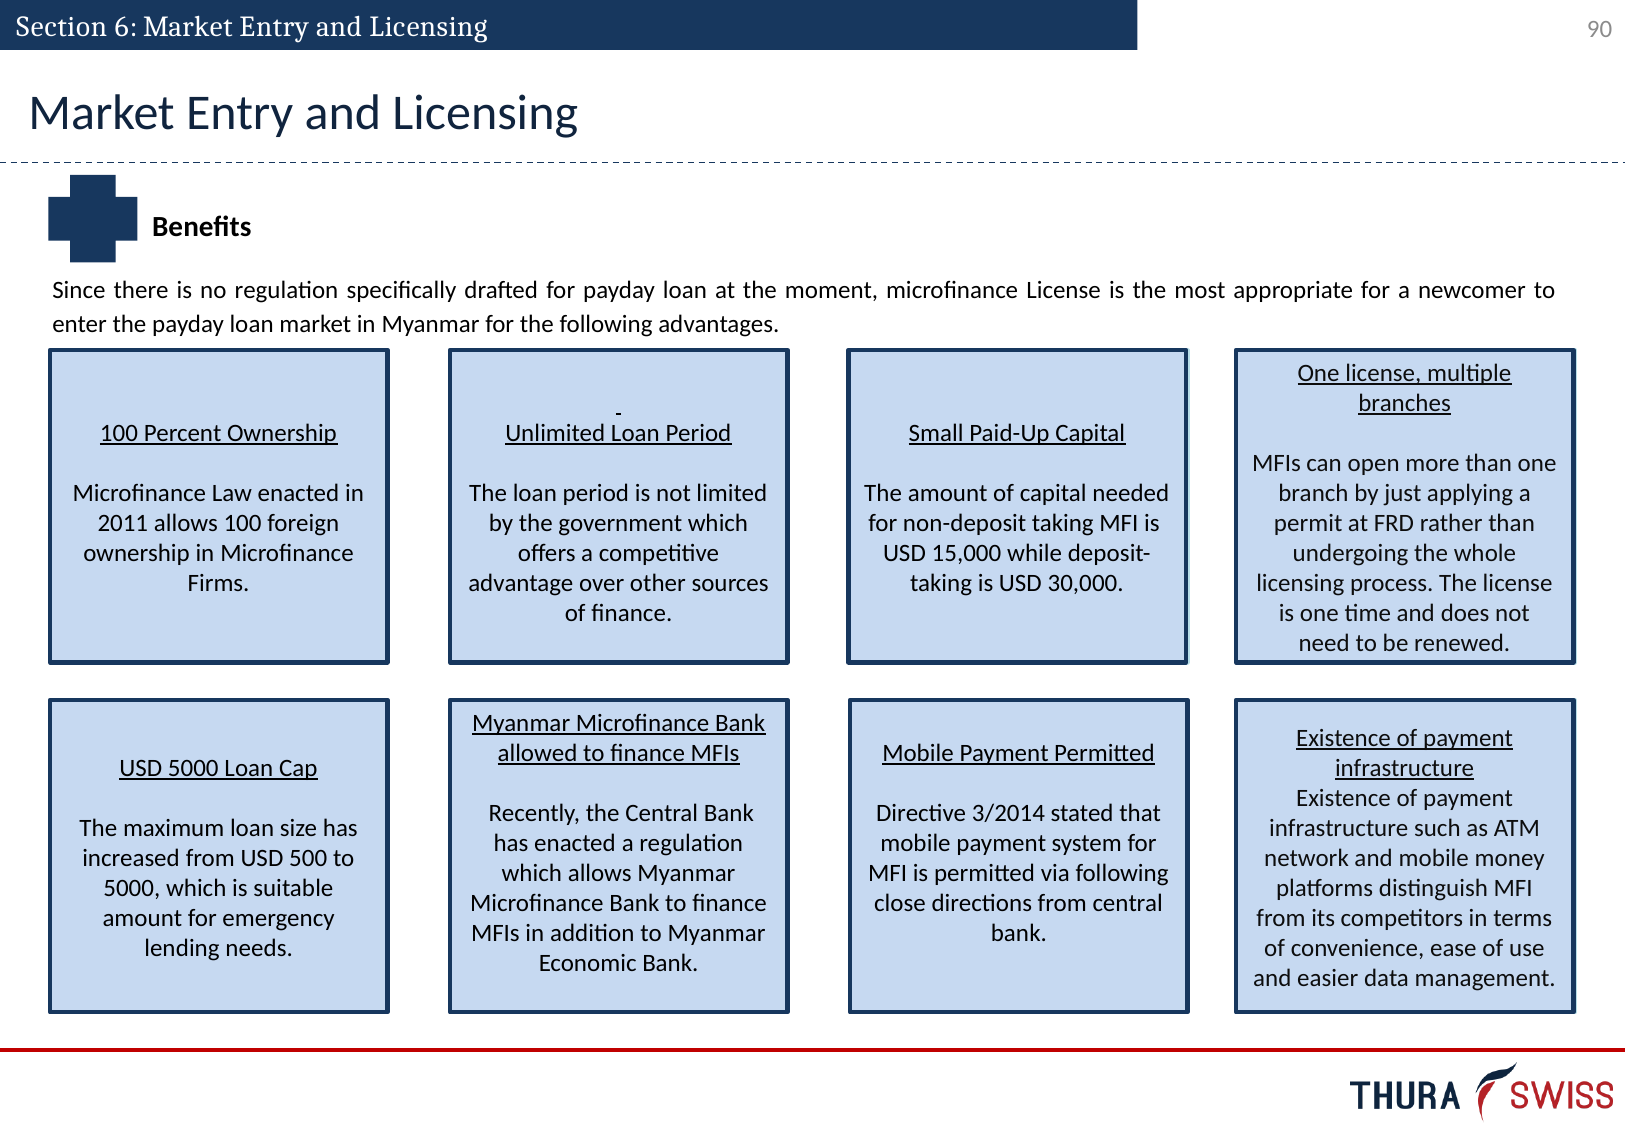

Section 6: Market Entry and Licensing
Market Entry and Licensing

Benefits
Since there is no regulation specifically drafted for payday loan at the moment, microfinance License is the most appropriate for a newcomer to enter the payday loan market in Myanmar for the following advantages.
100 Percent Ownership

Microfinance Law enacted in 2011 allows 100 foreign ownership in Microfinance Firms.
USD 5000 Loan Cap

The maximum loan size has increased from USD 500 to 5000, which is suitable amount for emergency lending needs.

Unlimited Loan Period

The loan period is not limited by the government which offers a competitive advantage over other sources of finance.

Myanmar Microfinance Bank allowed to finance MFIs

 Recently, the Central Bank has enacted a regulation which allows Myanmar Microfinance Bank to finance MFIs in addition to Myanmar Economic Bank.

Small Paid-Up Capital

The amount of capital needed for non-deposit taking MFI is  USD 15,000 while deposit-taking is USD 30,000.
Small Paid-Up Capital

The amount of capital needed for non-deposit taking MFI is  USD 15,000 while deposit-taking is USD 30,000.
Mobile Payment Permitted

Directive 3/2014 stated that mobile payment system for MFI is permitted via following close directions from central bank.

One license, multiple branches

MFIs can open more than one branch by just applying a permit at FRD rather than undergoing the whole licensing process. The license is one time and does not need to be renewed.

Existence of payment infrastructure
Existence of payment infrastructure such as ATM network and mobile money platforms distinguish MFI from its competitors in terms of convenience, ease of use and easier data management.